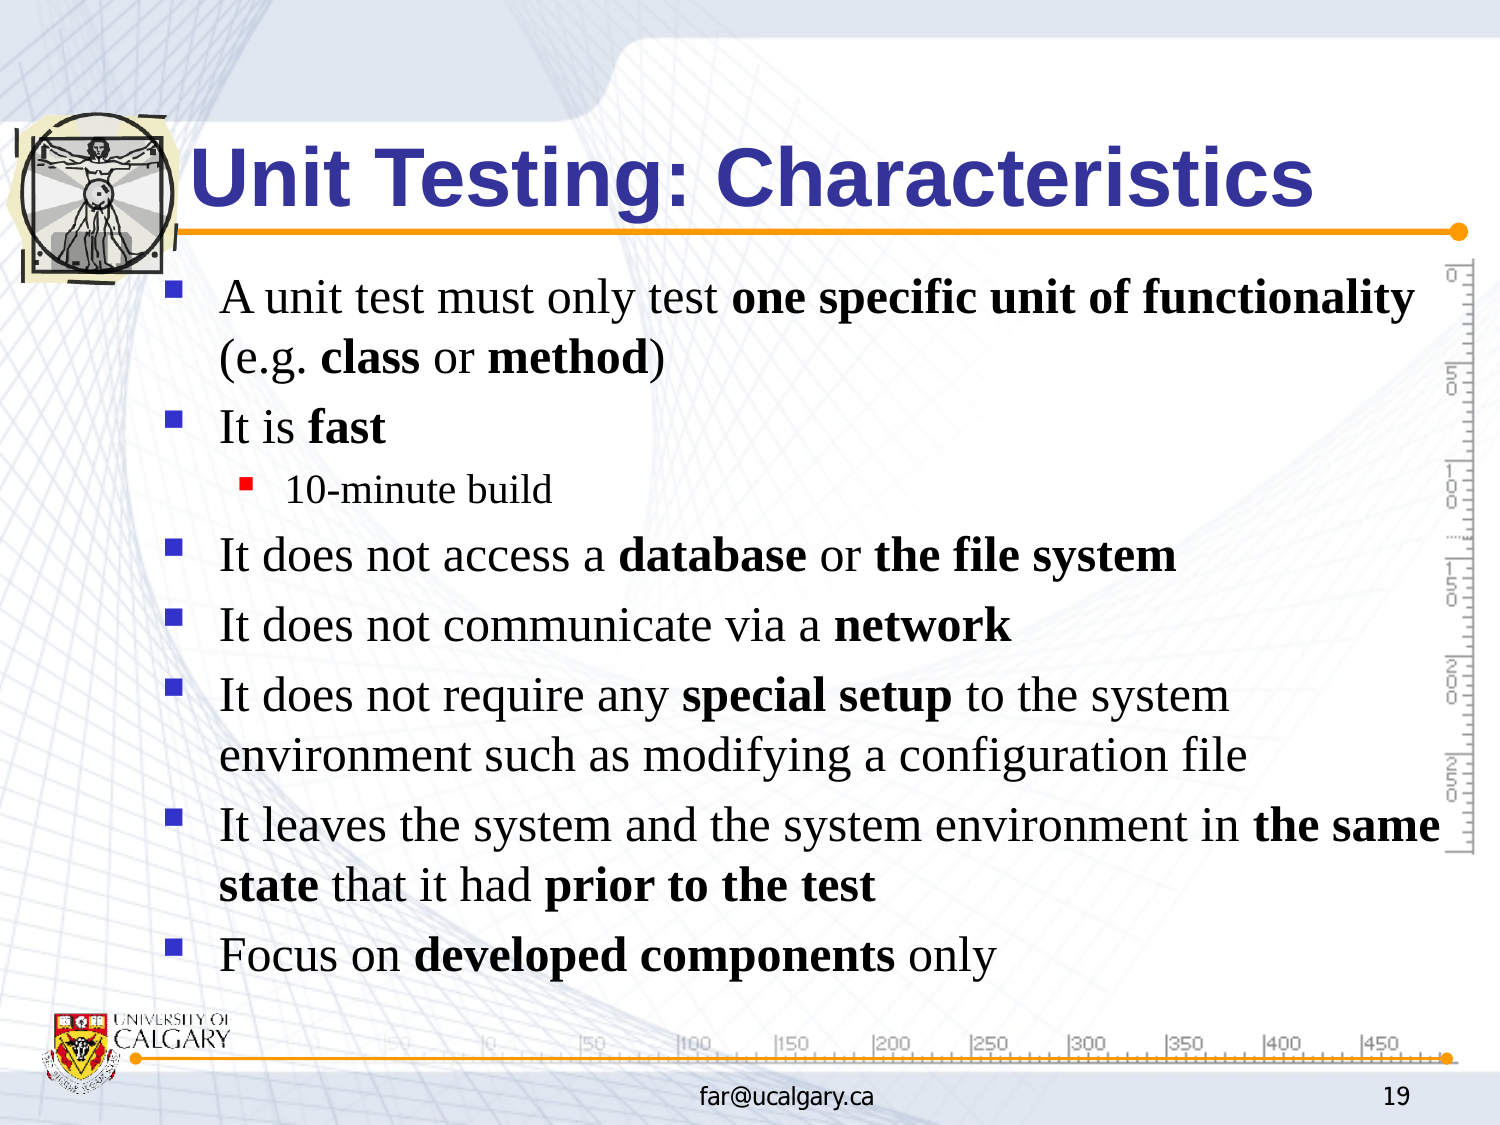

# Unit Testing: Characteristics
A unit test must only test one specific unit of functionality (e.g. class or method)
It is fast
10-minute build
It does not access a database or the file system
It does not communicate via a network
It does not require any special setup to the system environment such as modifying a configuration file
It leaves the system and the system environment in the same state that it had prior to the test
Focus on developed components only
far@ucalgary.ca
19